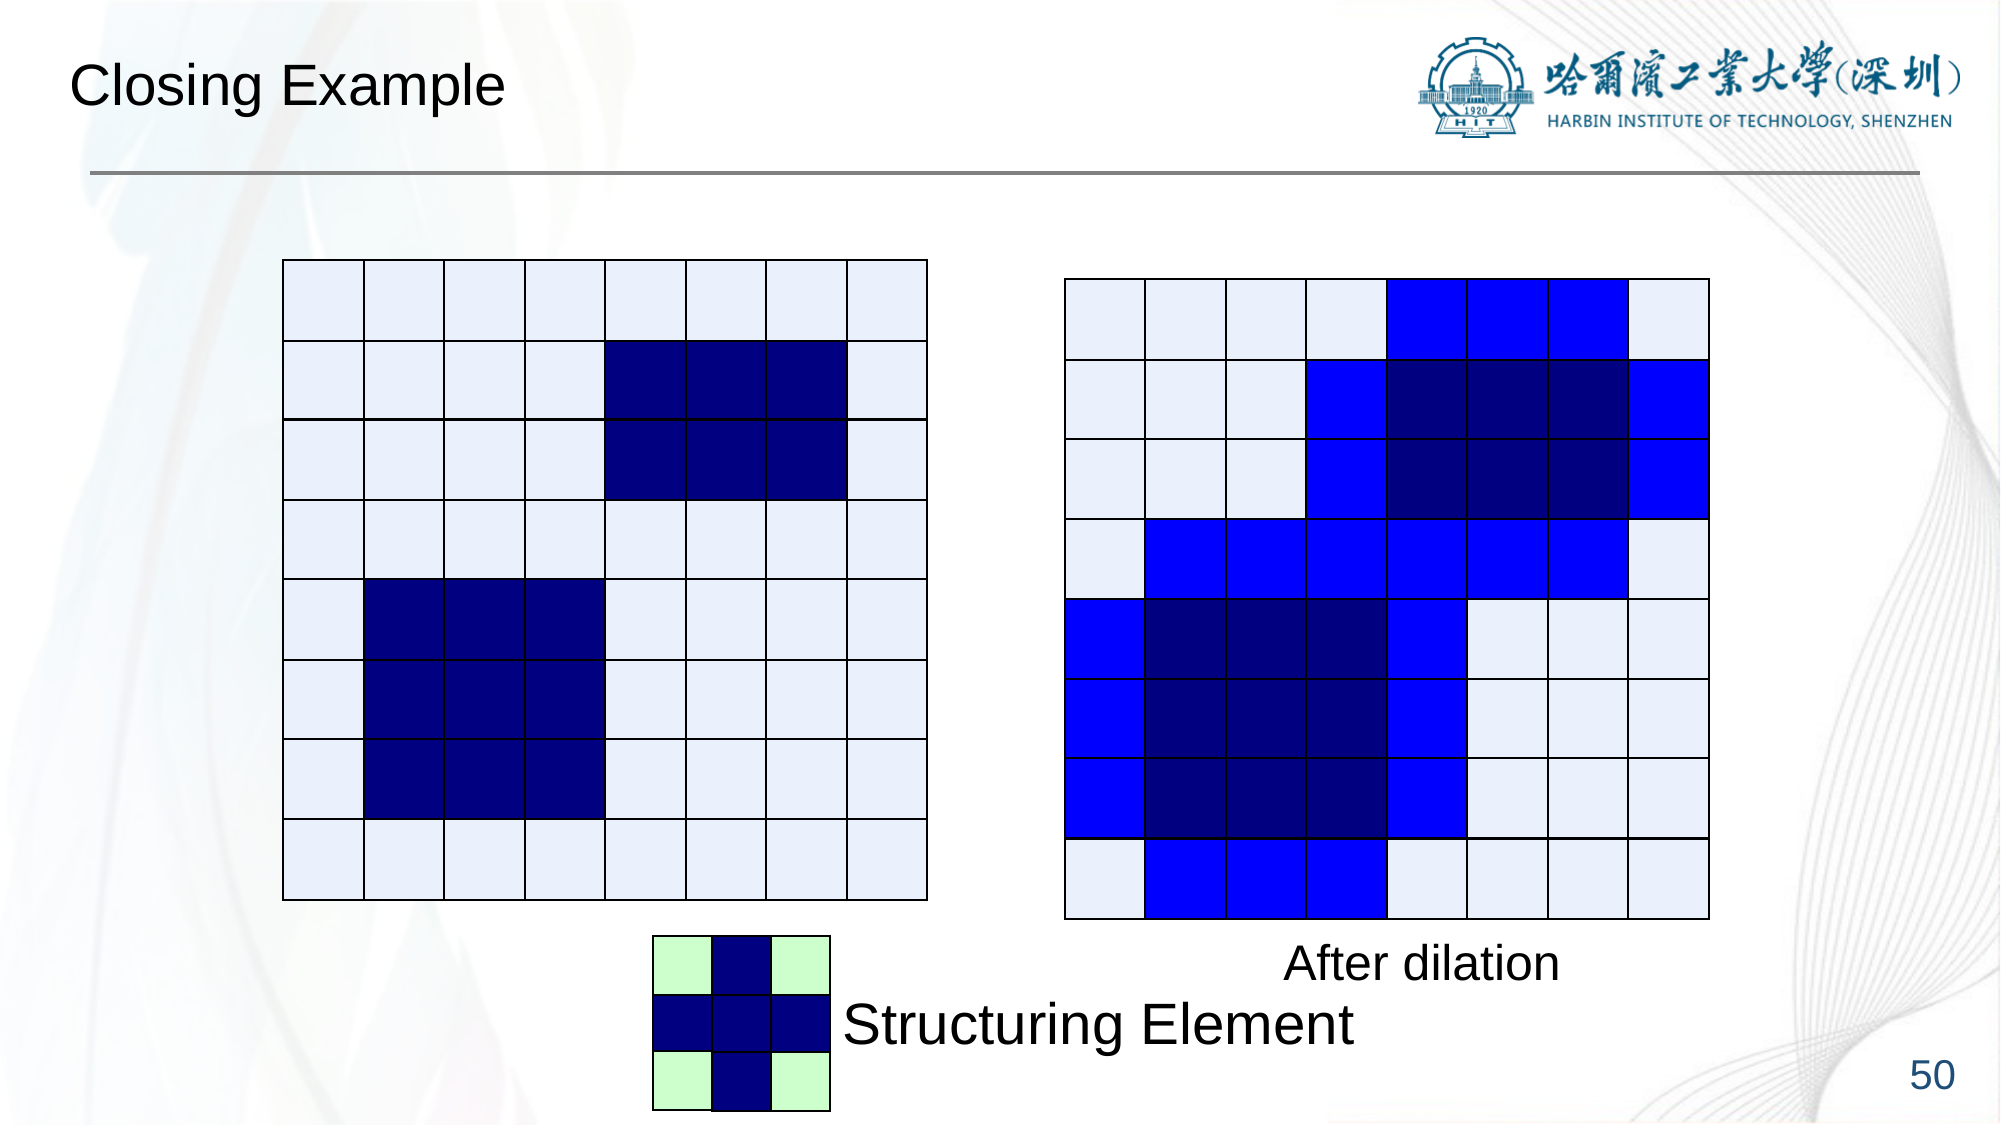

# Closing Example

After dilation

Structuring Element
50